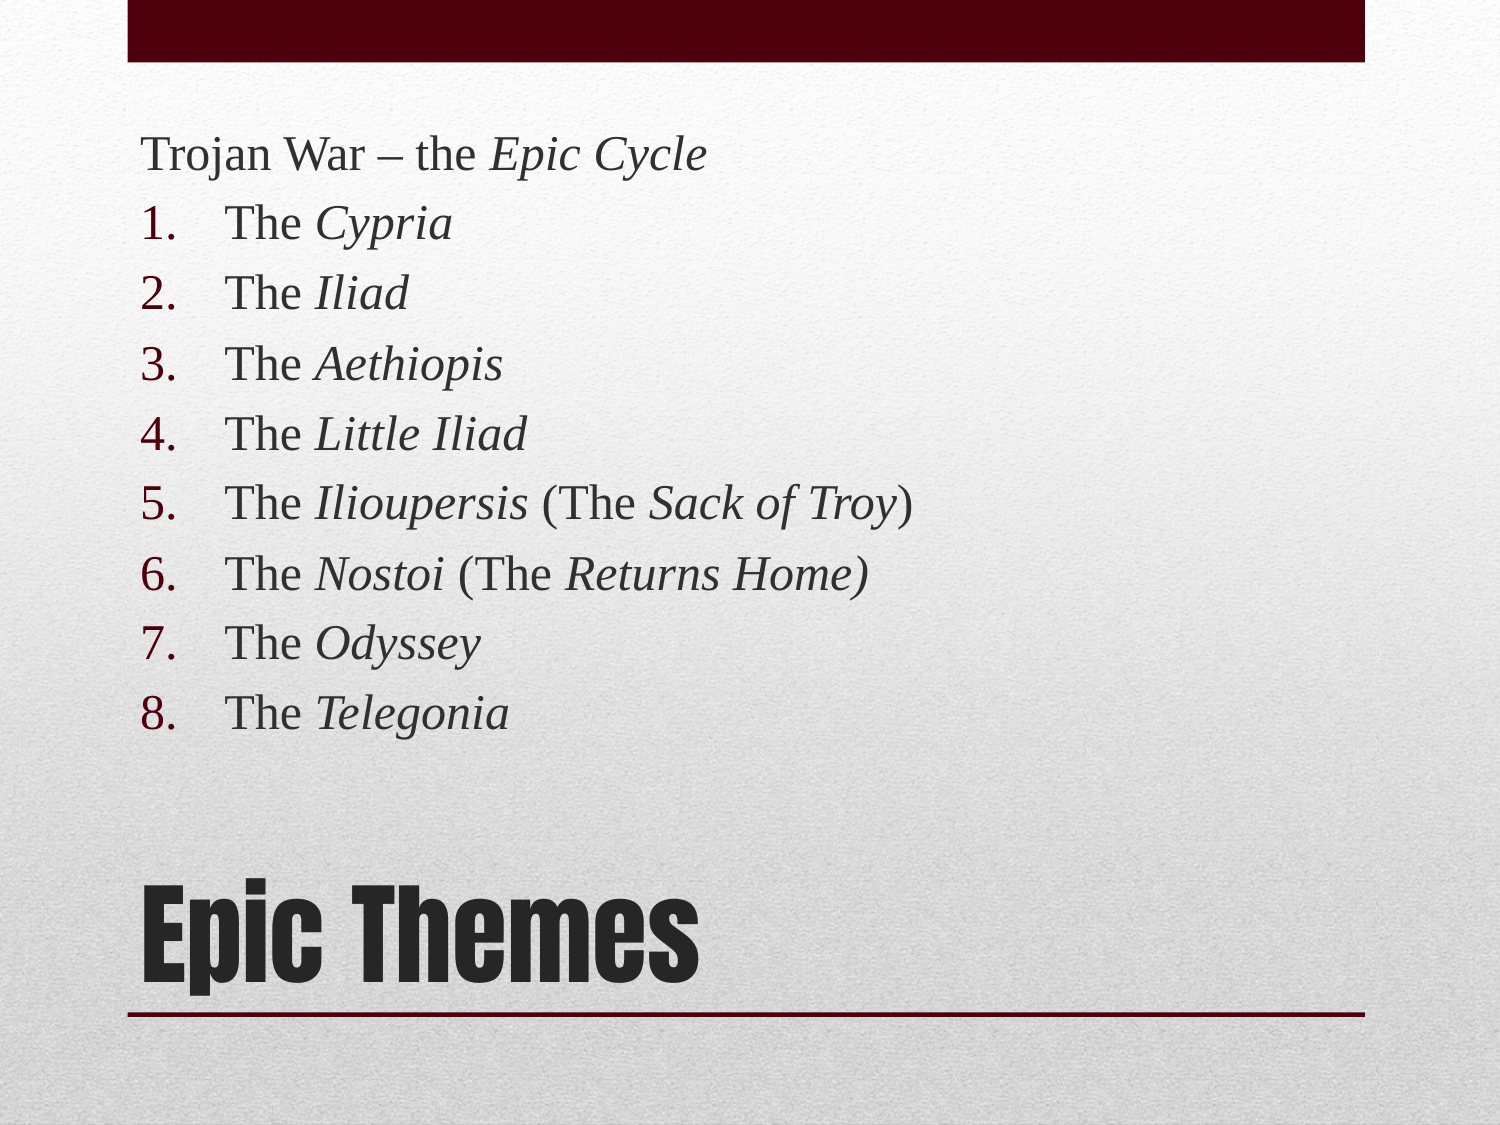

Trojan War – the Epic Cycle
The Cypria
The Iliad
The Aethiopis
The Little Iliad
The Ilioupersis (The Sack of Troy)
The Nostoi (The Returns Home)
The Odyssey
The Telegonia

# Epic Themes